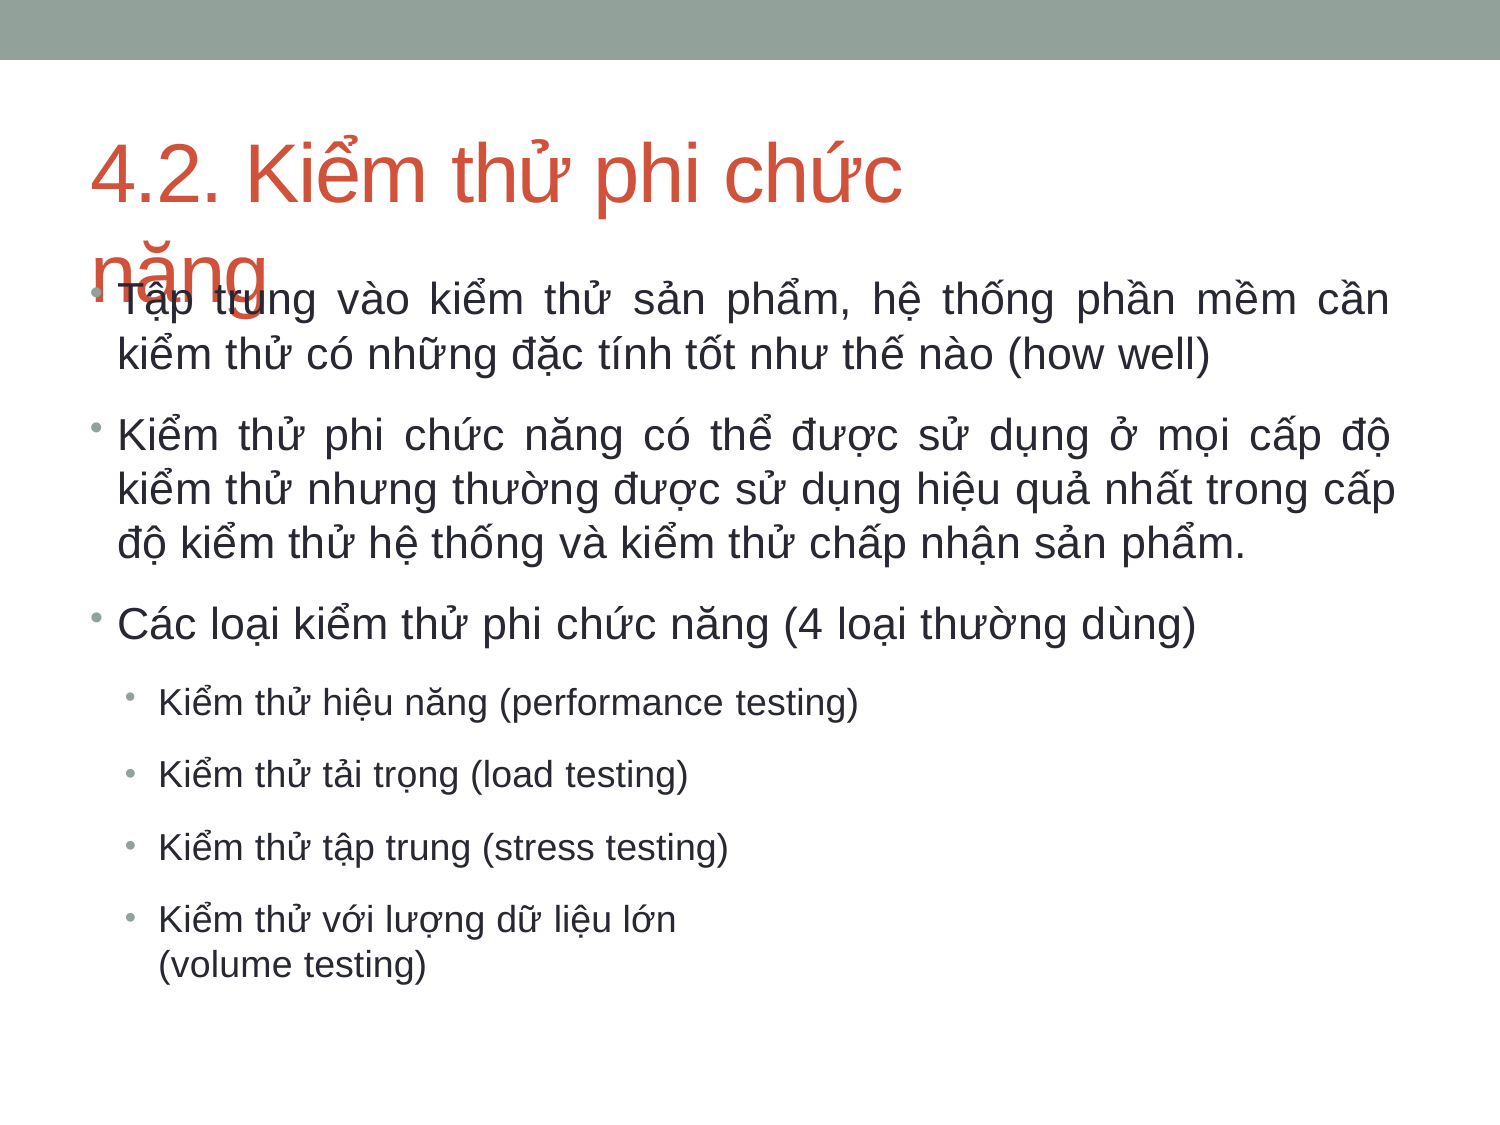

# 4.2. Kiểm thử phi chức năng
Tập trung vào kiểm thử sản phẩm, hệ thống phần mềm cần  kiểm thử có những đặc tính tốt như thế nào (how well)
Kiểm thử phi chức năng có thể được sử dụng ở mọi cấp độ  kiểm thử nhưng thường được sử dụng hiệu quả nhất trong cấp  độ kiểm thử hệ thống và kiểm thử chấp nhận sản phẩm.
Các loại kiểm thử phi chức năng (4 loại thường dùng)
Kiểm thử hiệu năng (performance testing)
Kiểm thử tải trọng (load testing)  Kiểm thử tập trung (stress testing)
Kiểm thử với lượng dữ liệu lớn (volume testing)
•
•
•